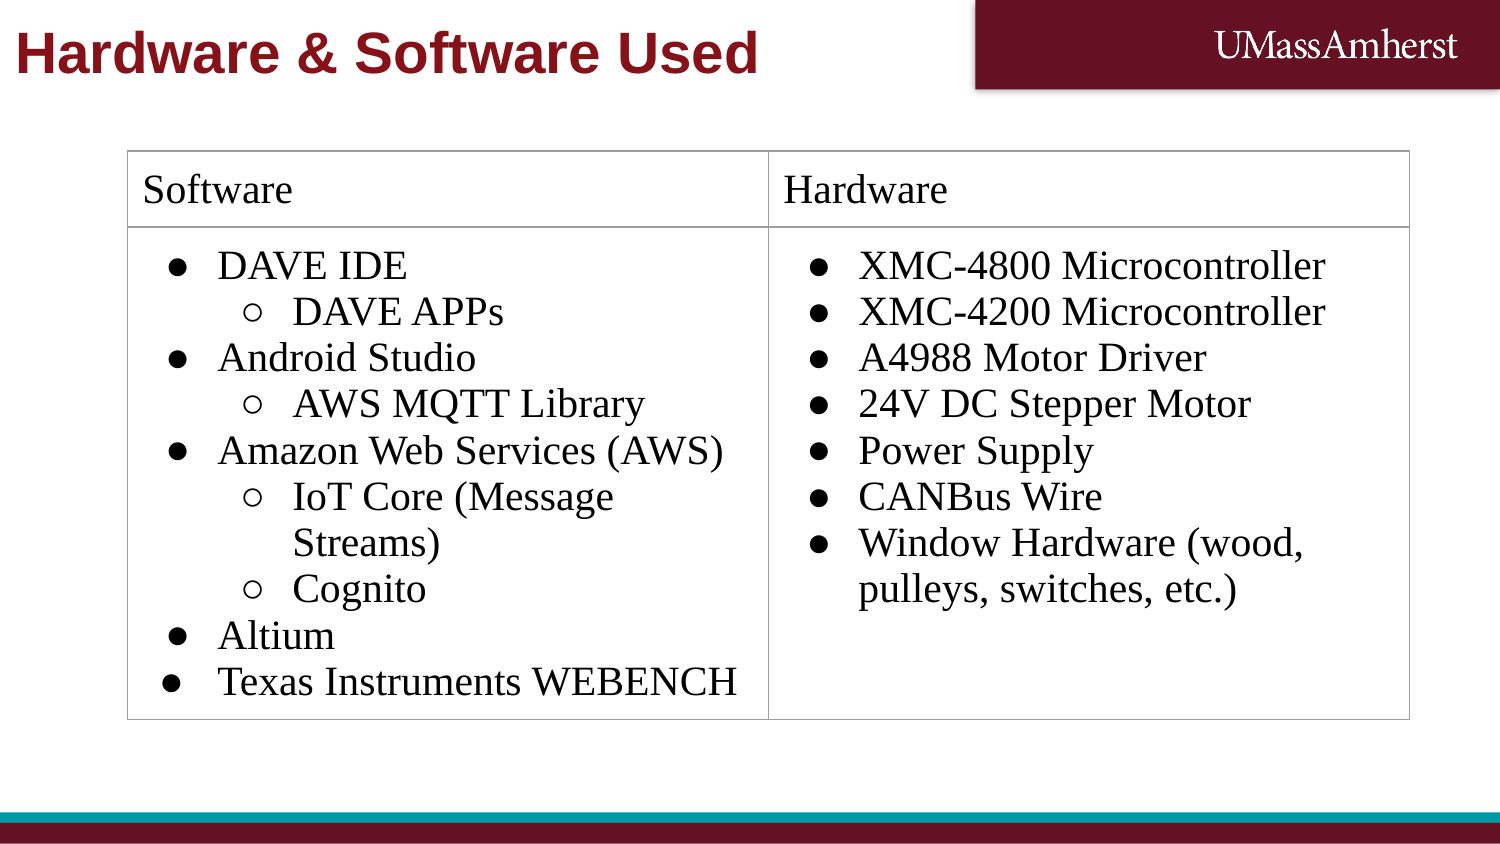

Hardware & Software Used
| Software | Hardware |
| --- | --- |
| DAVE IDE DAVE APPs Android Studio AWS MQTT Library Amazon Web Services (AWS) IoT Core (Message Streams) Cognito Altium Texas Instruments WEBENCH | XMC-4800 Microcontroller XMC-4200 Microcontroller A4988 Motor Driver 24V DC Stepper Motor Power Supply CANBus Wire Window Hardware (wood, pulleys, switches, etc.) |